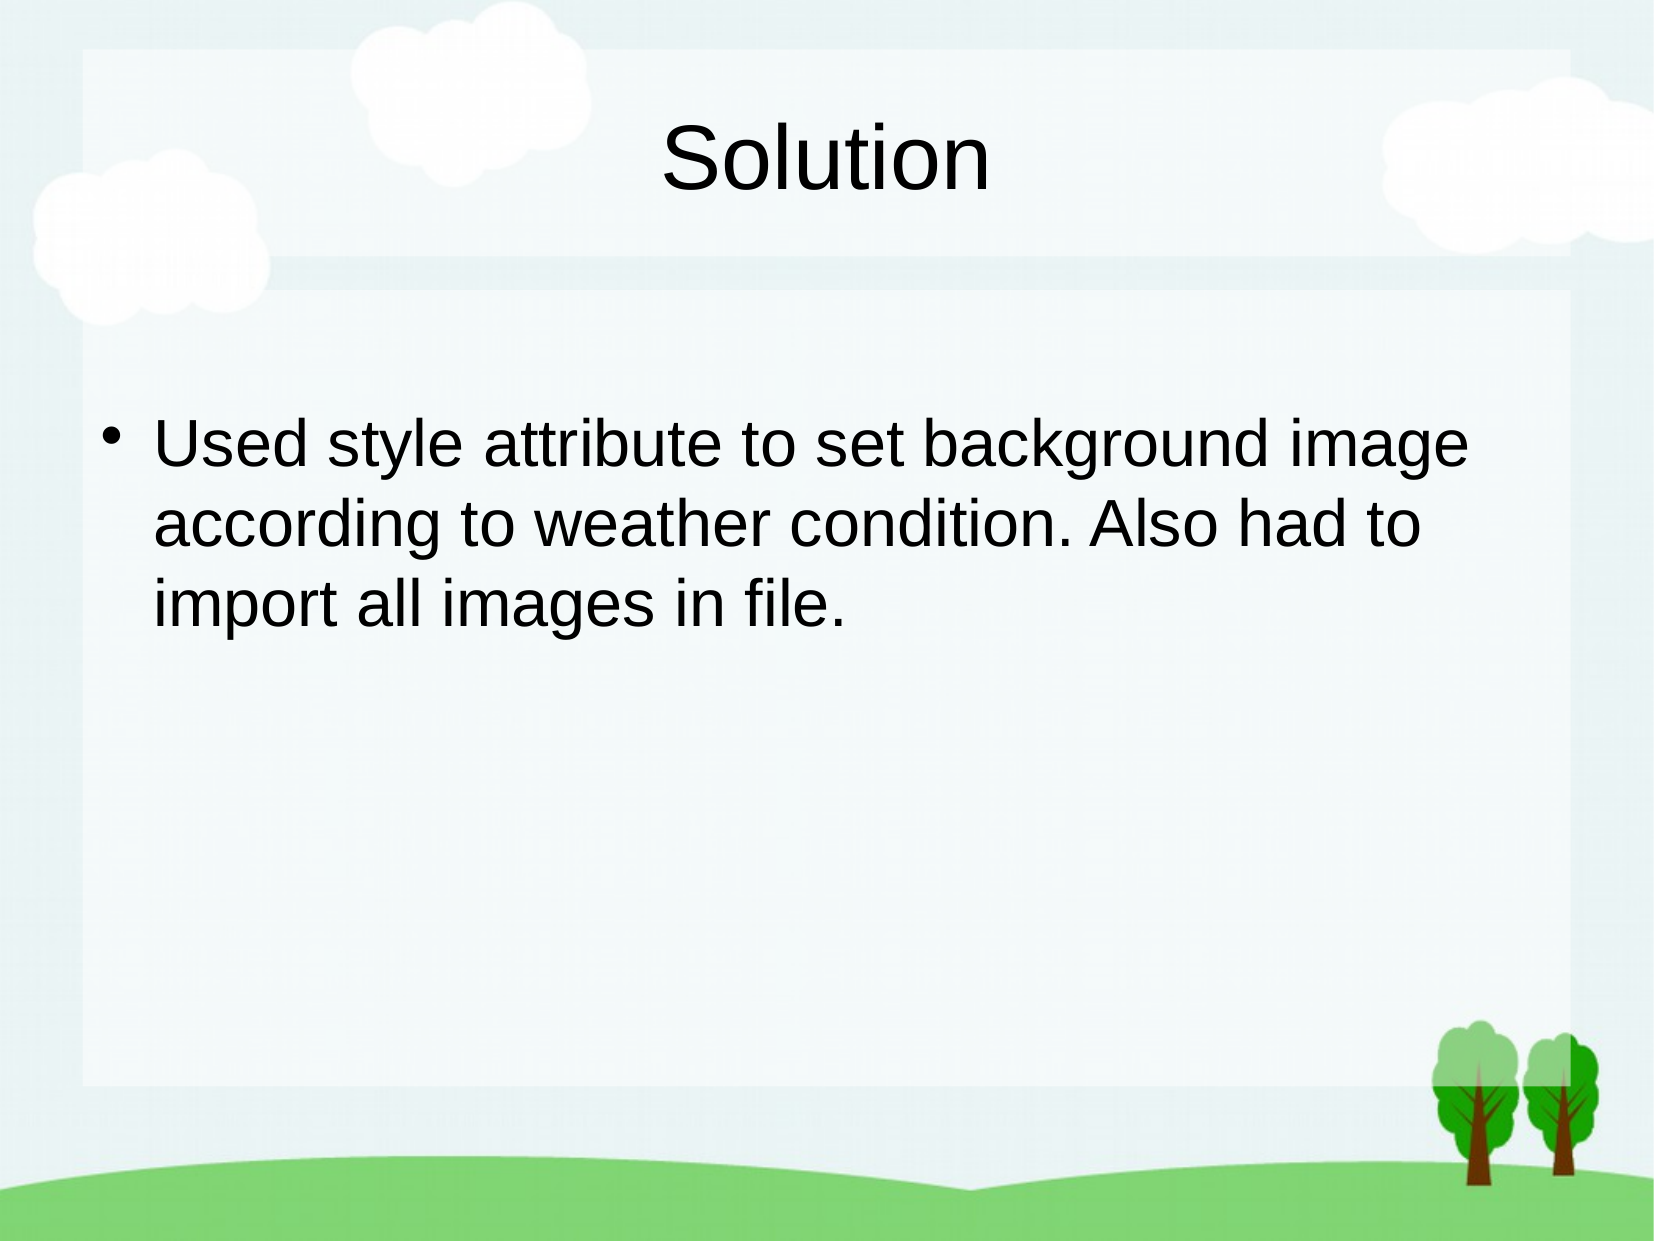

Solution

Used style attribute to set background image according to weather condition. Also had to import all images in file.